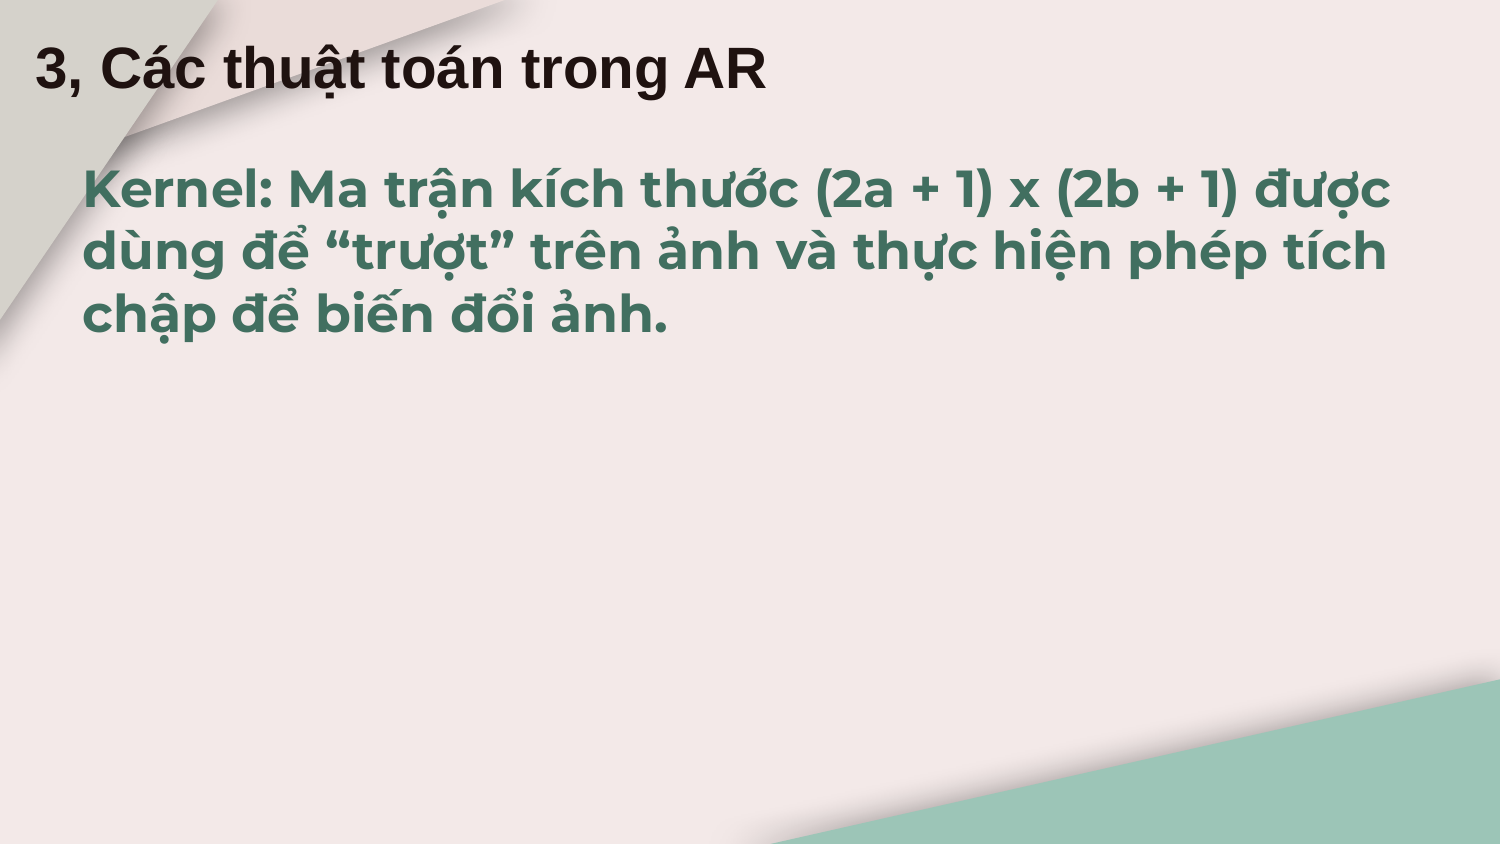

3, Các thuật toán trong AR
Kernel: Ma trận kích thước (2a + 1) x (2b + 1) được dùng để “trượt” trên ảnh và thực hiện phép tích chập để biến đổi ảnh.